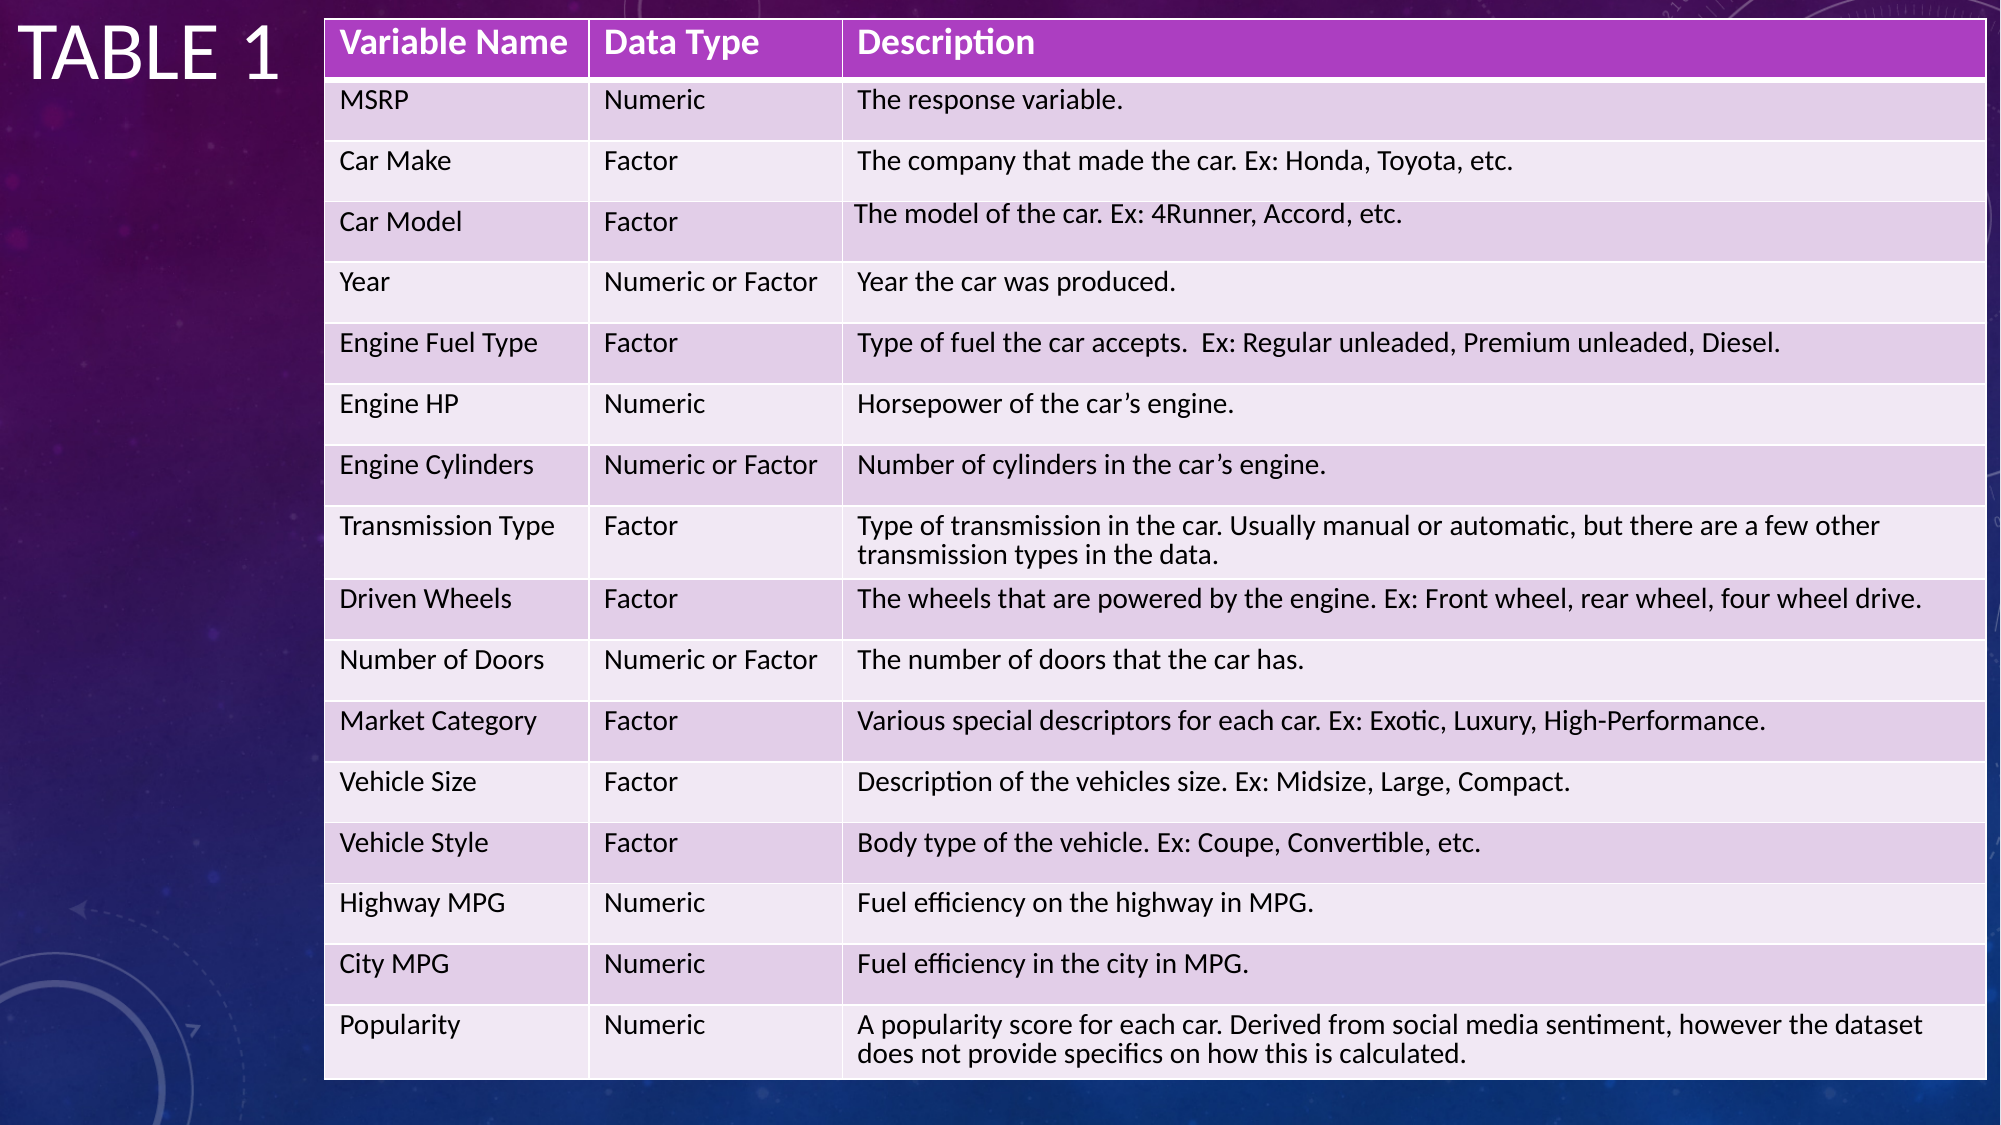

# Table 1
| Variable Name | Data Type | Description |
| --- | --- | --- |
| MSRP | Numeric | The response variable. |
| Car Make | Factor | The company that made the car. Ex: Honda, Toyota, etc. |
| Car Model | Factor | The model of the car. Ex: 4Runner, Accord, etc. |
| Year | Numeric or Factor | Year the car was produced. |
| Engine Fuel Type | Factor | Type of fuel the car accepts. Ex: Regular unleaded, Premium unleaded, Diesel. |
| Engine HP | Numeric | Horsepower of the car’s engine. |
| Engine Cylinders | Numeric or Factor | Number of cylinders in the car’s engine. |
| Transmission Type | Factor | Type of transmission in the car. Usually manual or automatic, but there are a few other transmission types in the data. |
| Driven Wheels | Factor | The wheels that are powered by the engine. Ex: Front wheel, rear wheel, four wheel drive. |
| Number of Doors | Numeric or Factor | The number of doors that the car has. |
| Market Category | Factor | Various special descriptors for each car. Ex: Exotic, Luxury, High-Performance. |
| Vehicle Size | Factor | Description of the vehicles size. Ex: Midsize, Large, Compact. |
| Vehicle Style | Factor | Body type of the vehicle. Ex: Coupe, Convertible, etc. |
| Highway MPG | Numeric | Fuel efficiency on the highway in MPG. |
| City MPG | Numeric | Fuel efficiency in the city in MPG. |
| Popularity | Numeric | A popularity score for each car. Derived from social media sentiment, however the dataset does not provide specifics on how this is calculated. |